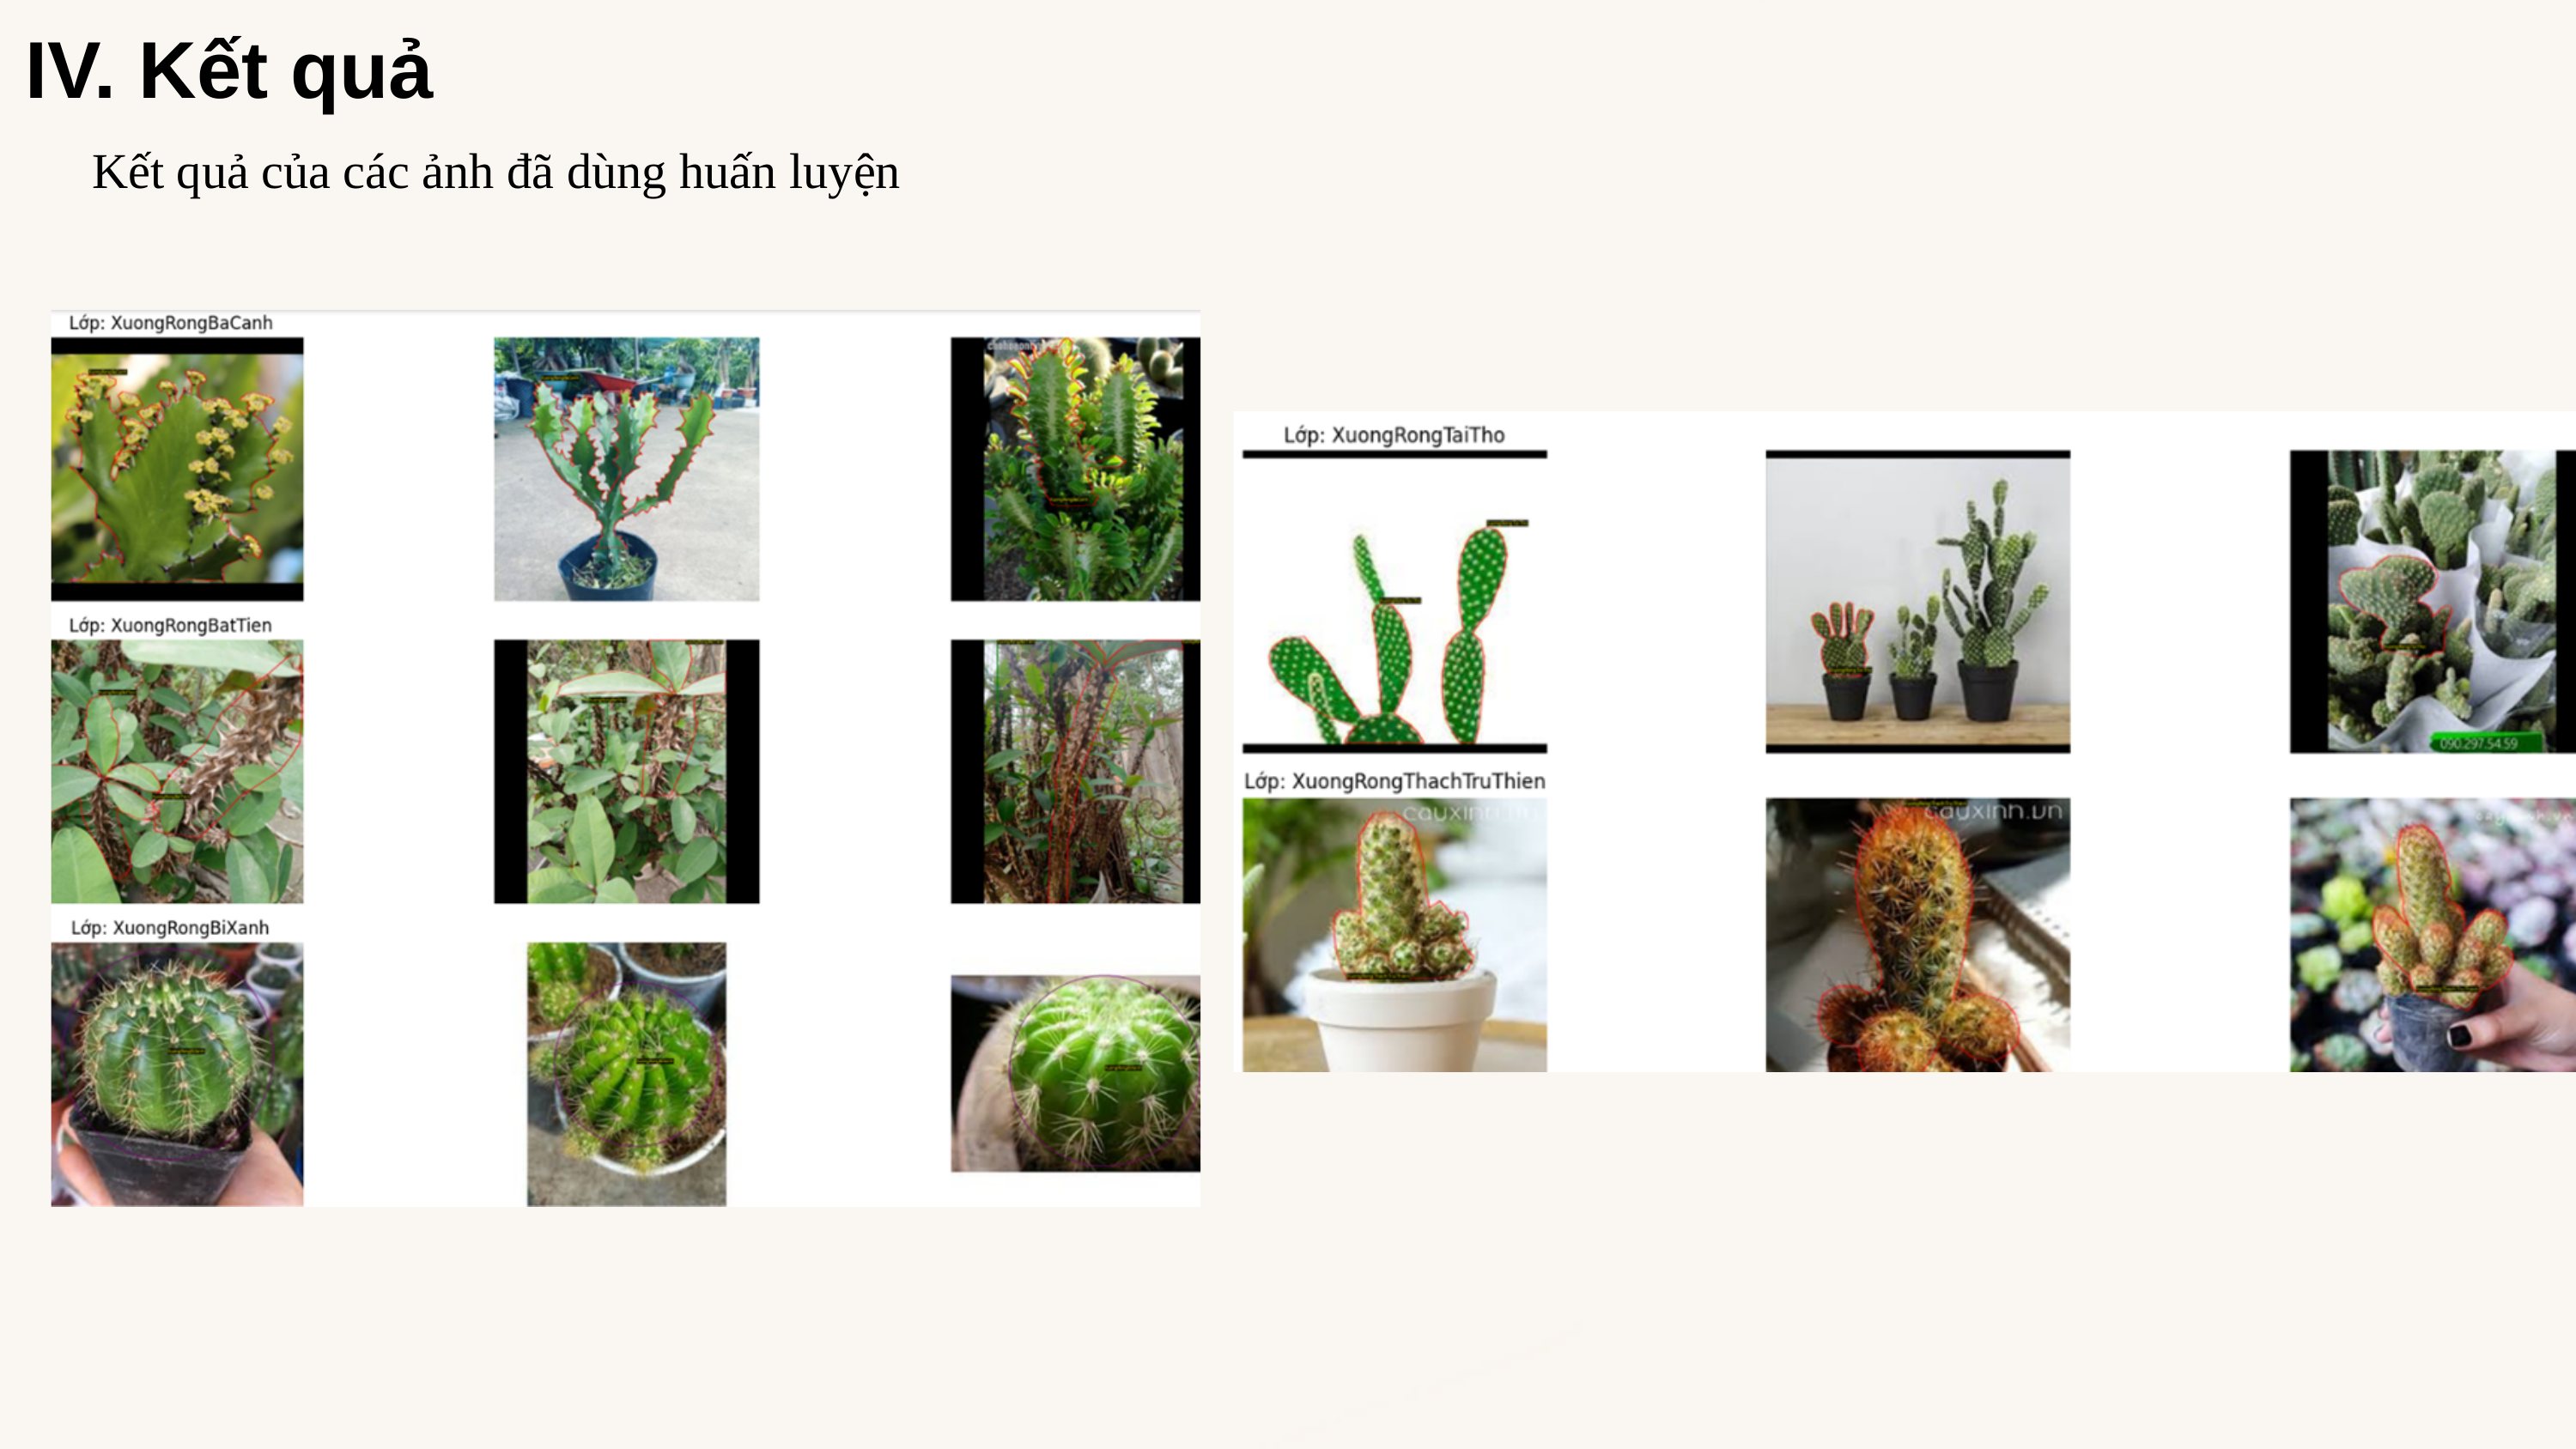

IV. Kết quả
Kết quả của các ảnh đã dùng huấn luyện